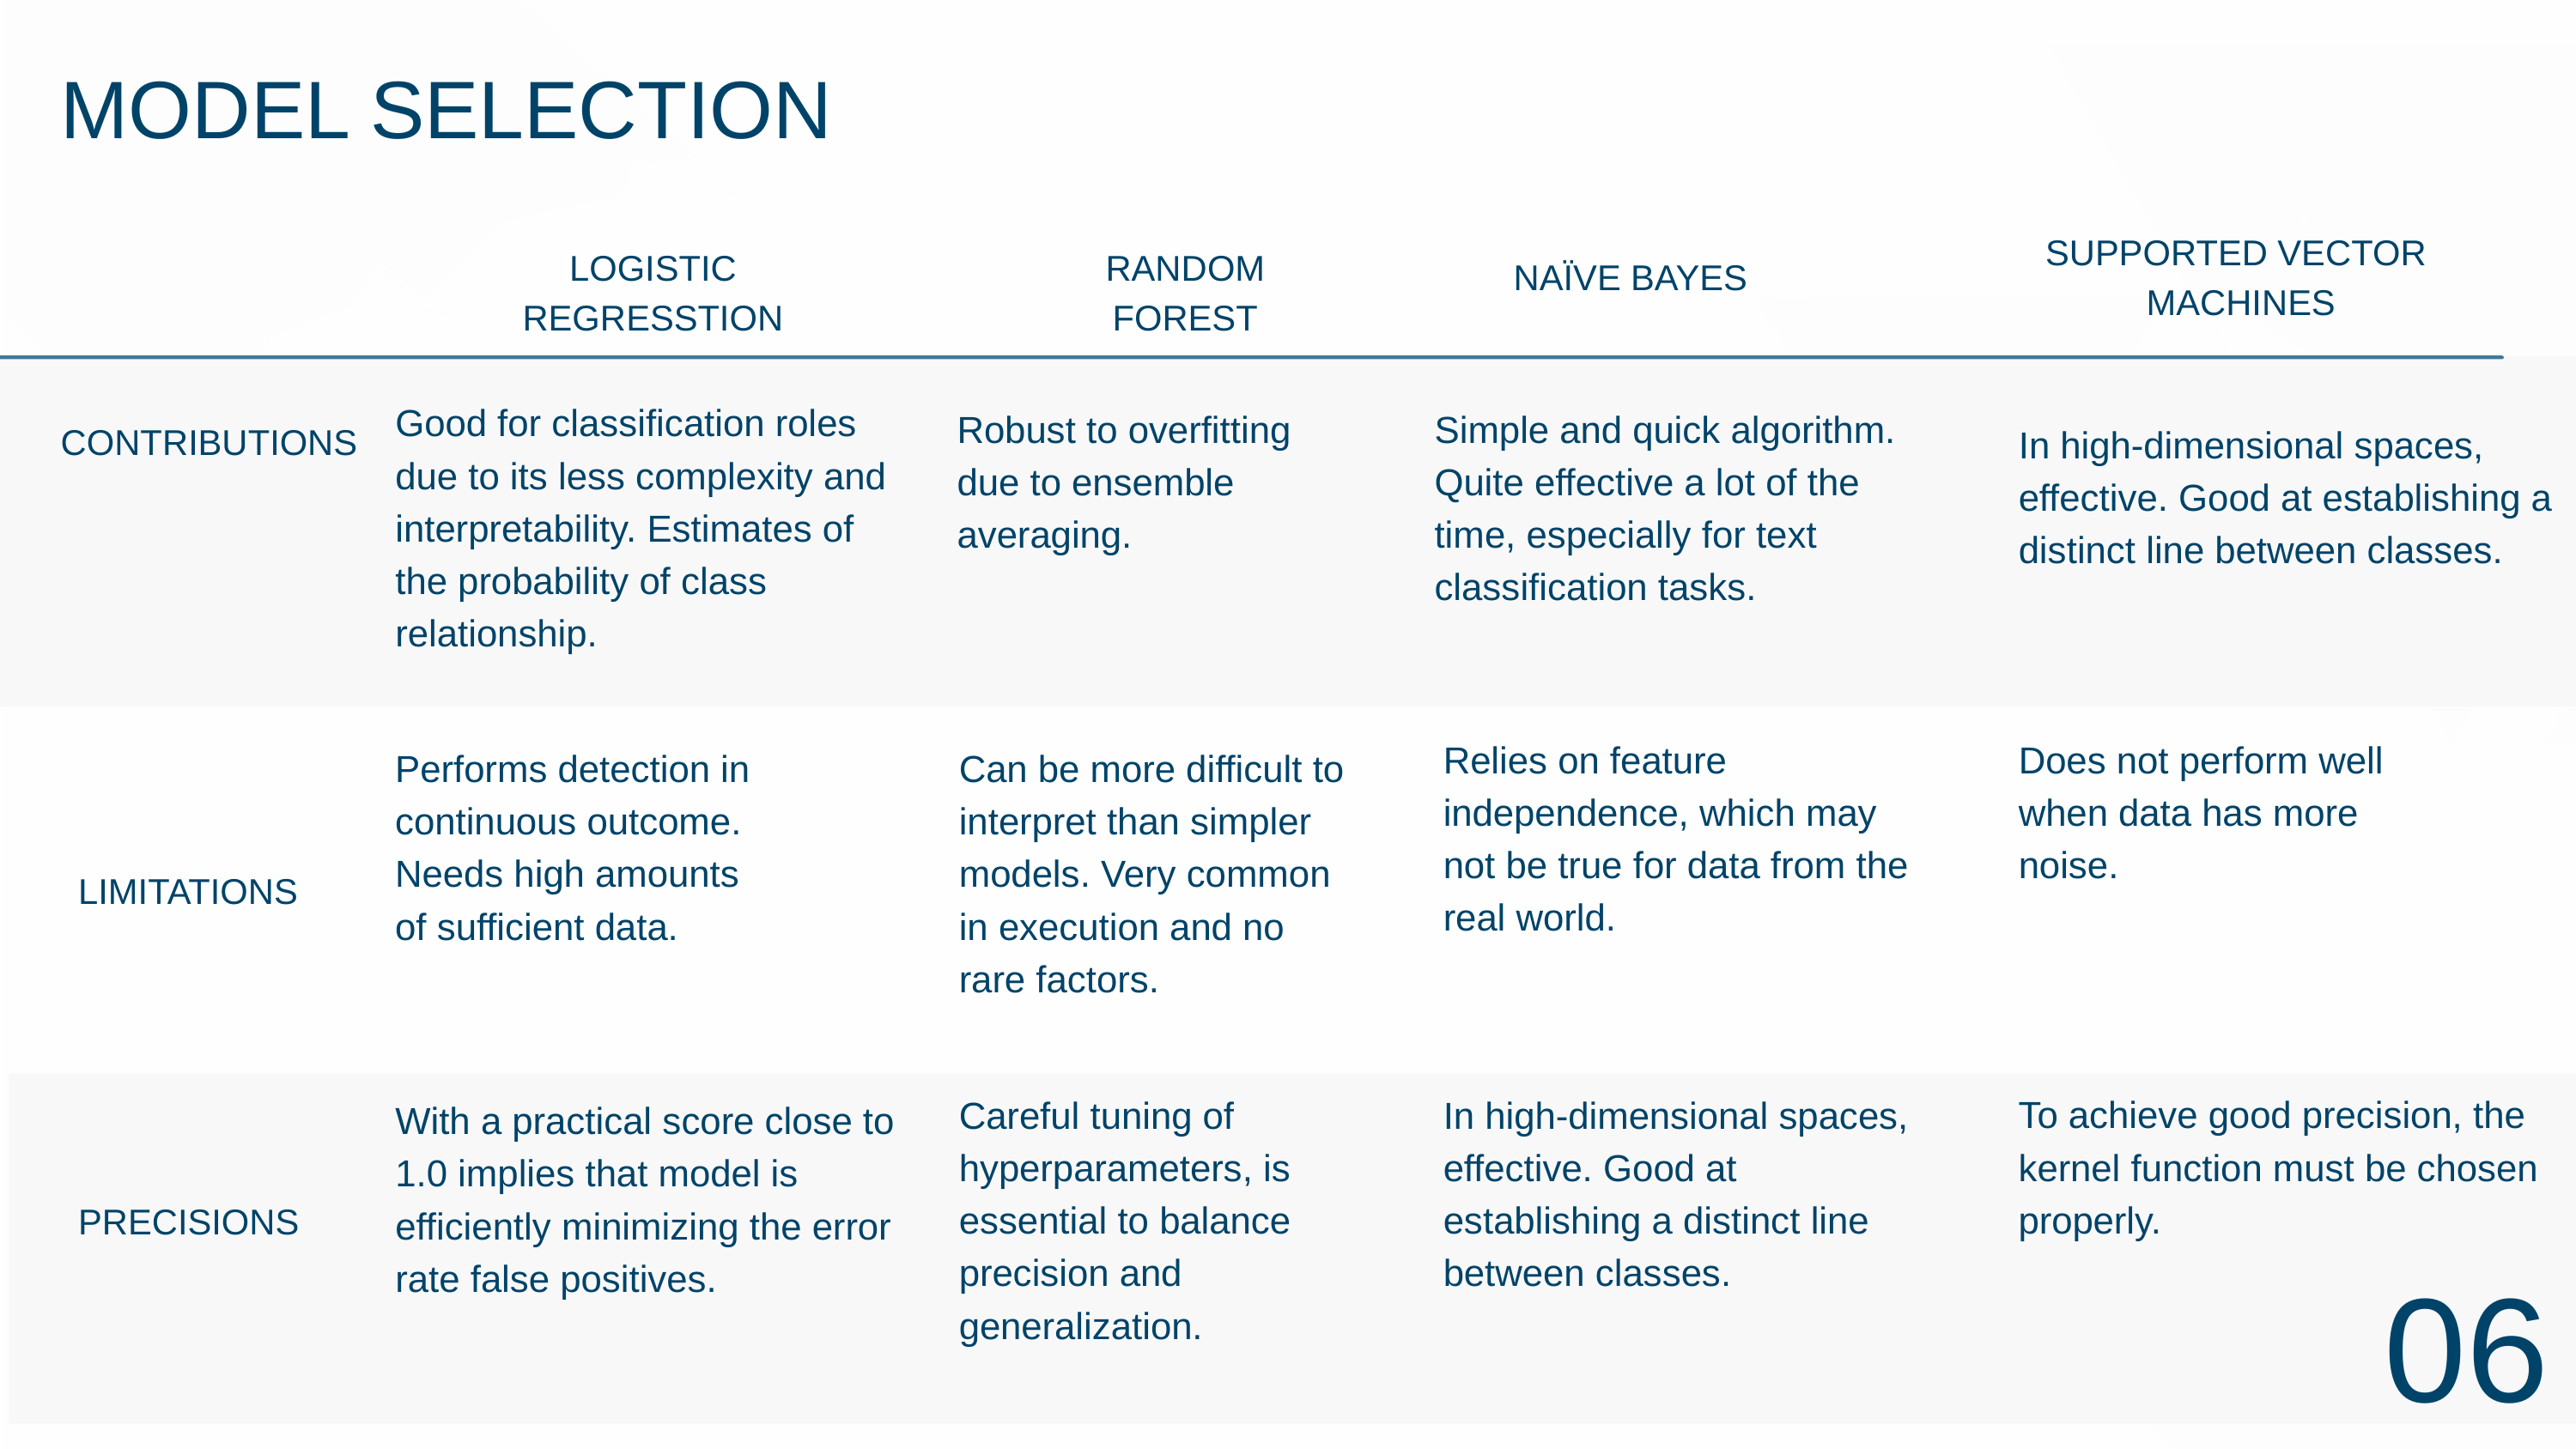

MODEL SELECTION
SUPPORTED VECTOR
 MACHINES
LOGISTIC REGRESSTION
RANDOM FOREST
NAÏVE BAYES

Good for classification roles due to its less complexity and interpretability. Estimates of the probability of class relationship.

Robust to overfitting due to ensemble averaging.
Simple and quick algorithm. Quite effective a lot of the time, especially for text classification tasks.
CONTRIBUTIONS
In high-dimensional spaces, effective. Good at establishing a distinct line between classes.
Relies on feature independence, which may not be true for data from the real world.
Does not perform well when data has more noise.
Performs detection in continuous outcome. Needs high amounts of sufficient data.
Can be more difficult to interpret than simpler models. Very common in execution and no rare factors.
LIMITATIONS

Careful tuning of hyperparameters, is essential to balance precision and generalization.
In high-dimensional spaces, effective. Good at establishing a distinct line between classes.

To achieve good precision, the kernel function must be chosen properly.

With a practical score close to 1.0 implies that model is efficiently minimizing the error rate false positives.
PRECISIONS
06